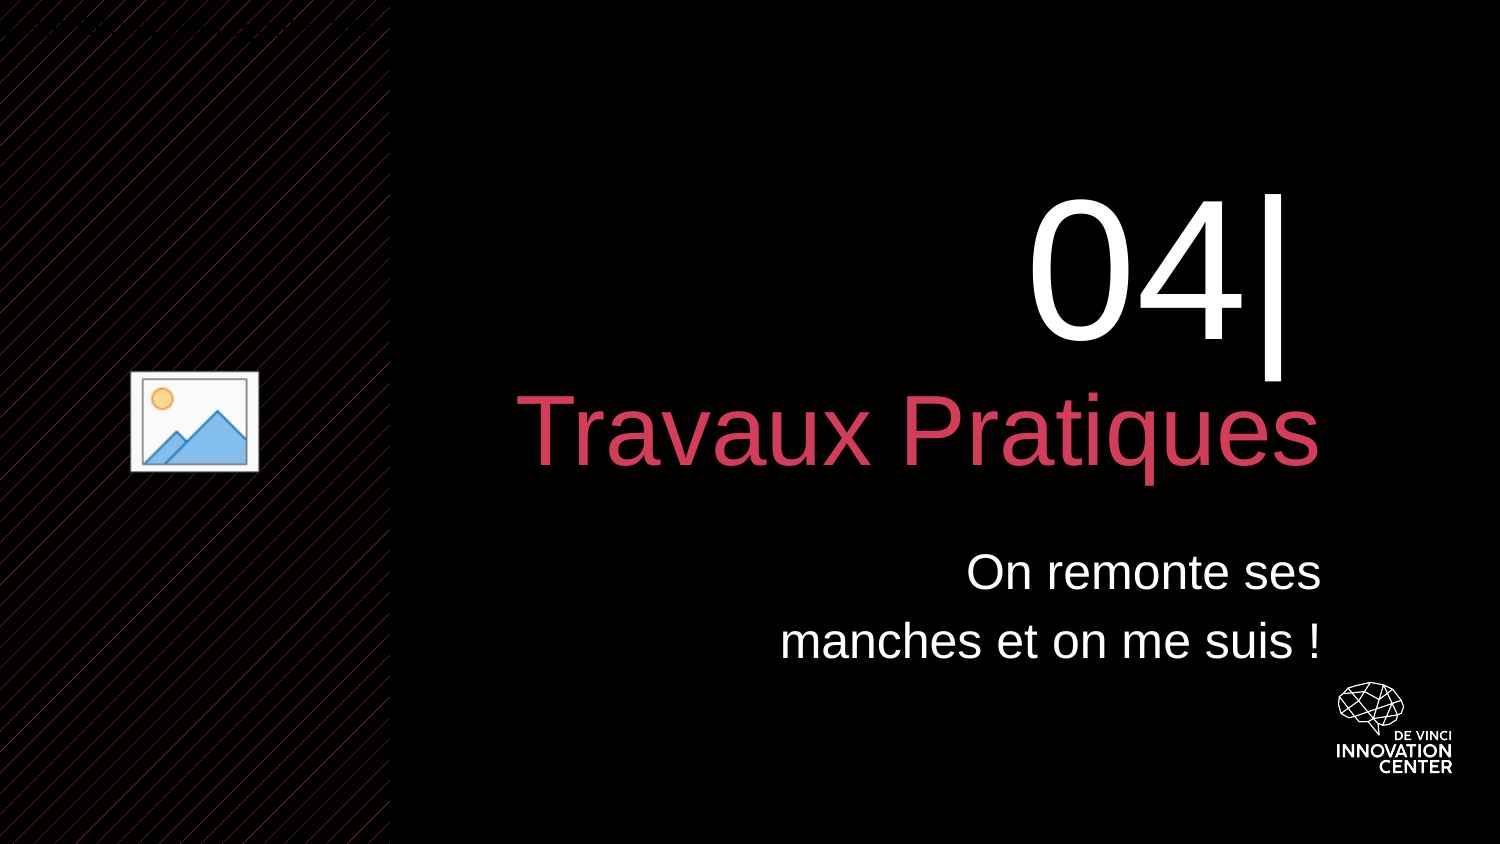

04|
# Travaux Pratiques
On remonte ses manches et on me suis !